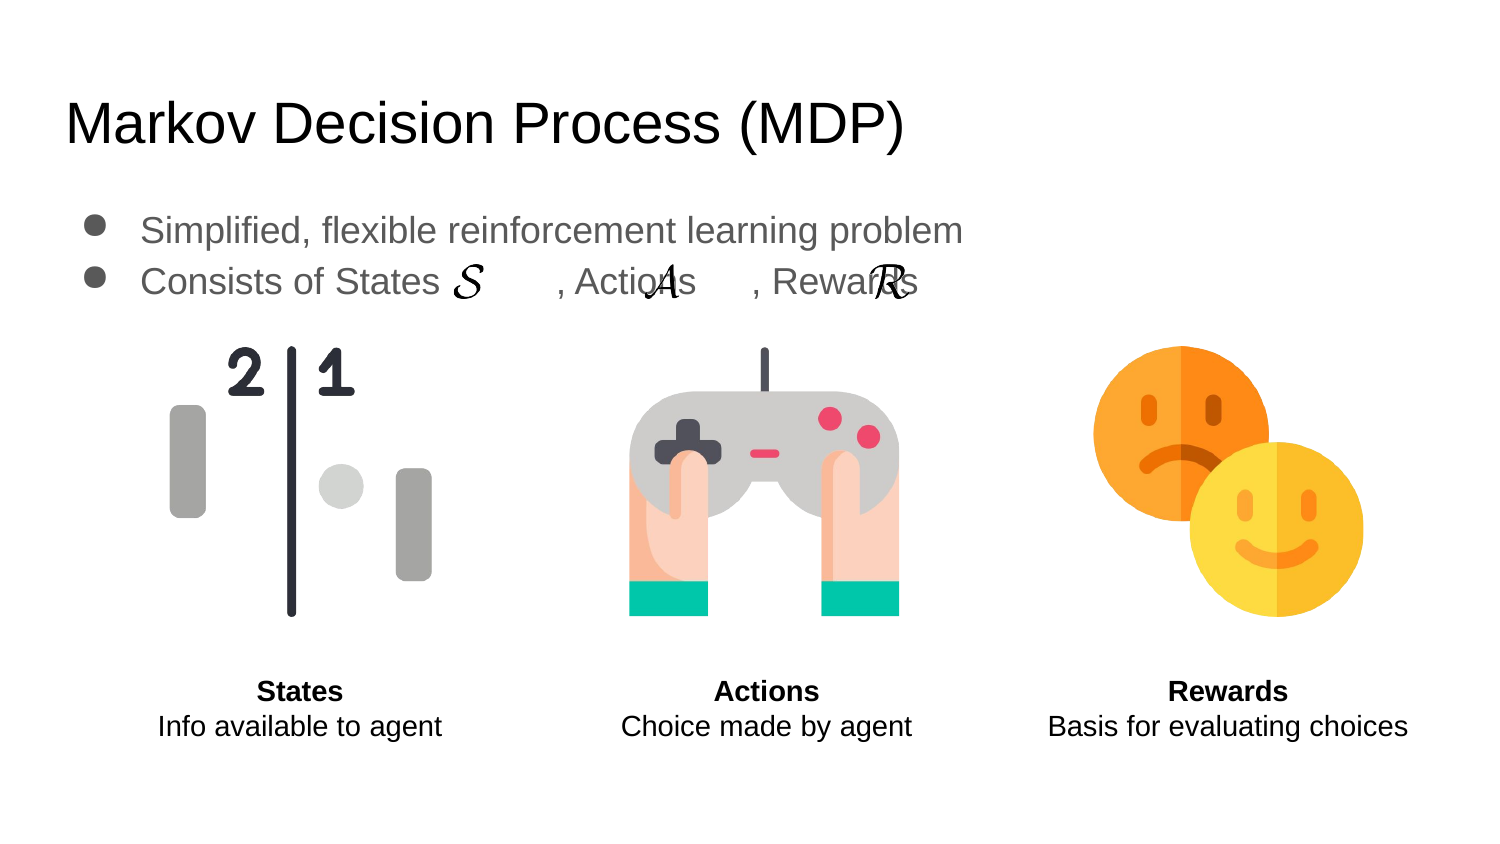

# Markov Decision Process (MDP)
Simplified, flexible reinforcement learning problem
Consists of States	, Actions	, Rewards

States
Info available to agent
Actions
Choice made by agent
Rewards
Basis for evaluating choices